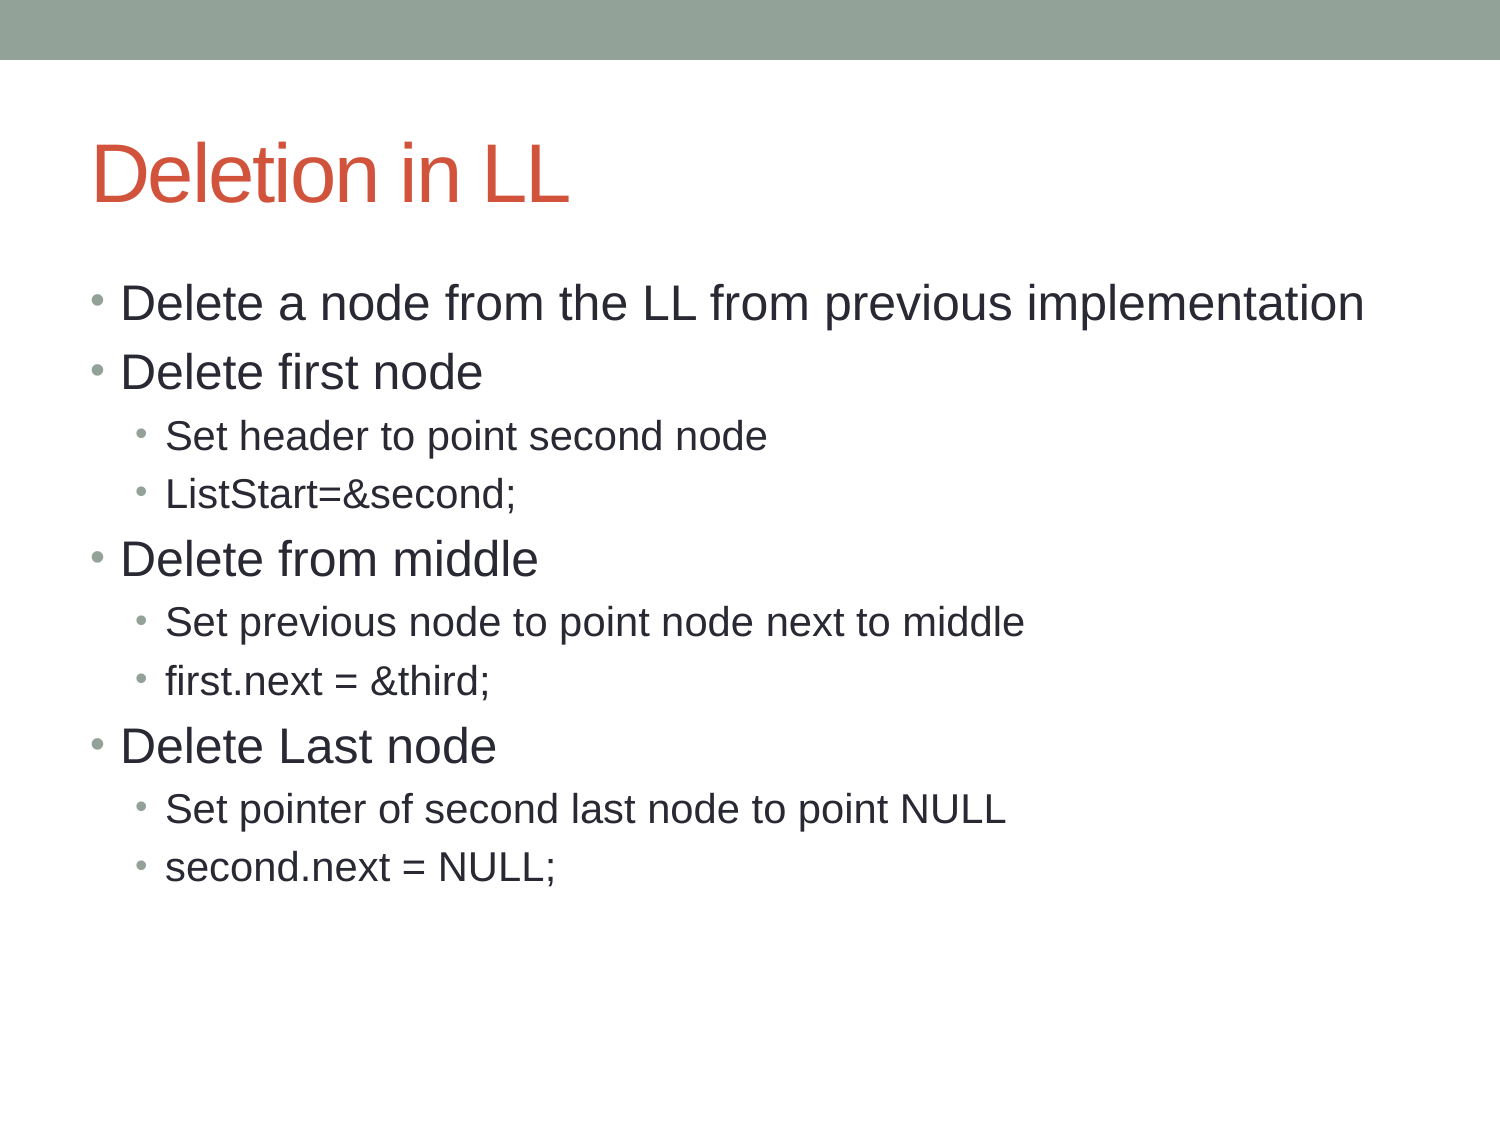

# Deletion in LL
Delete a node from the LL from previous implementation
Delete first node
Set header to point second node
ListStart=&second;
Delete from middle
Set previous node to point node next to middle
first.next = &third;
Delete Last node
Set pointer of second last node to point NULL
second.next = NULL;